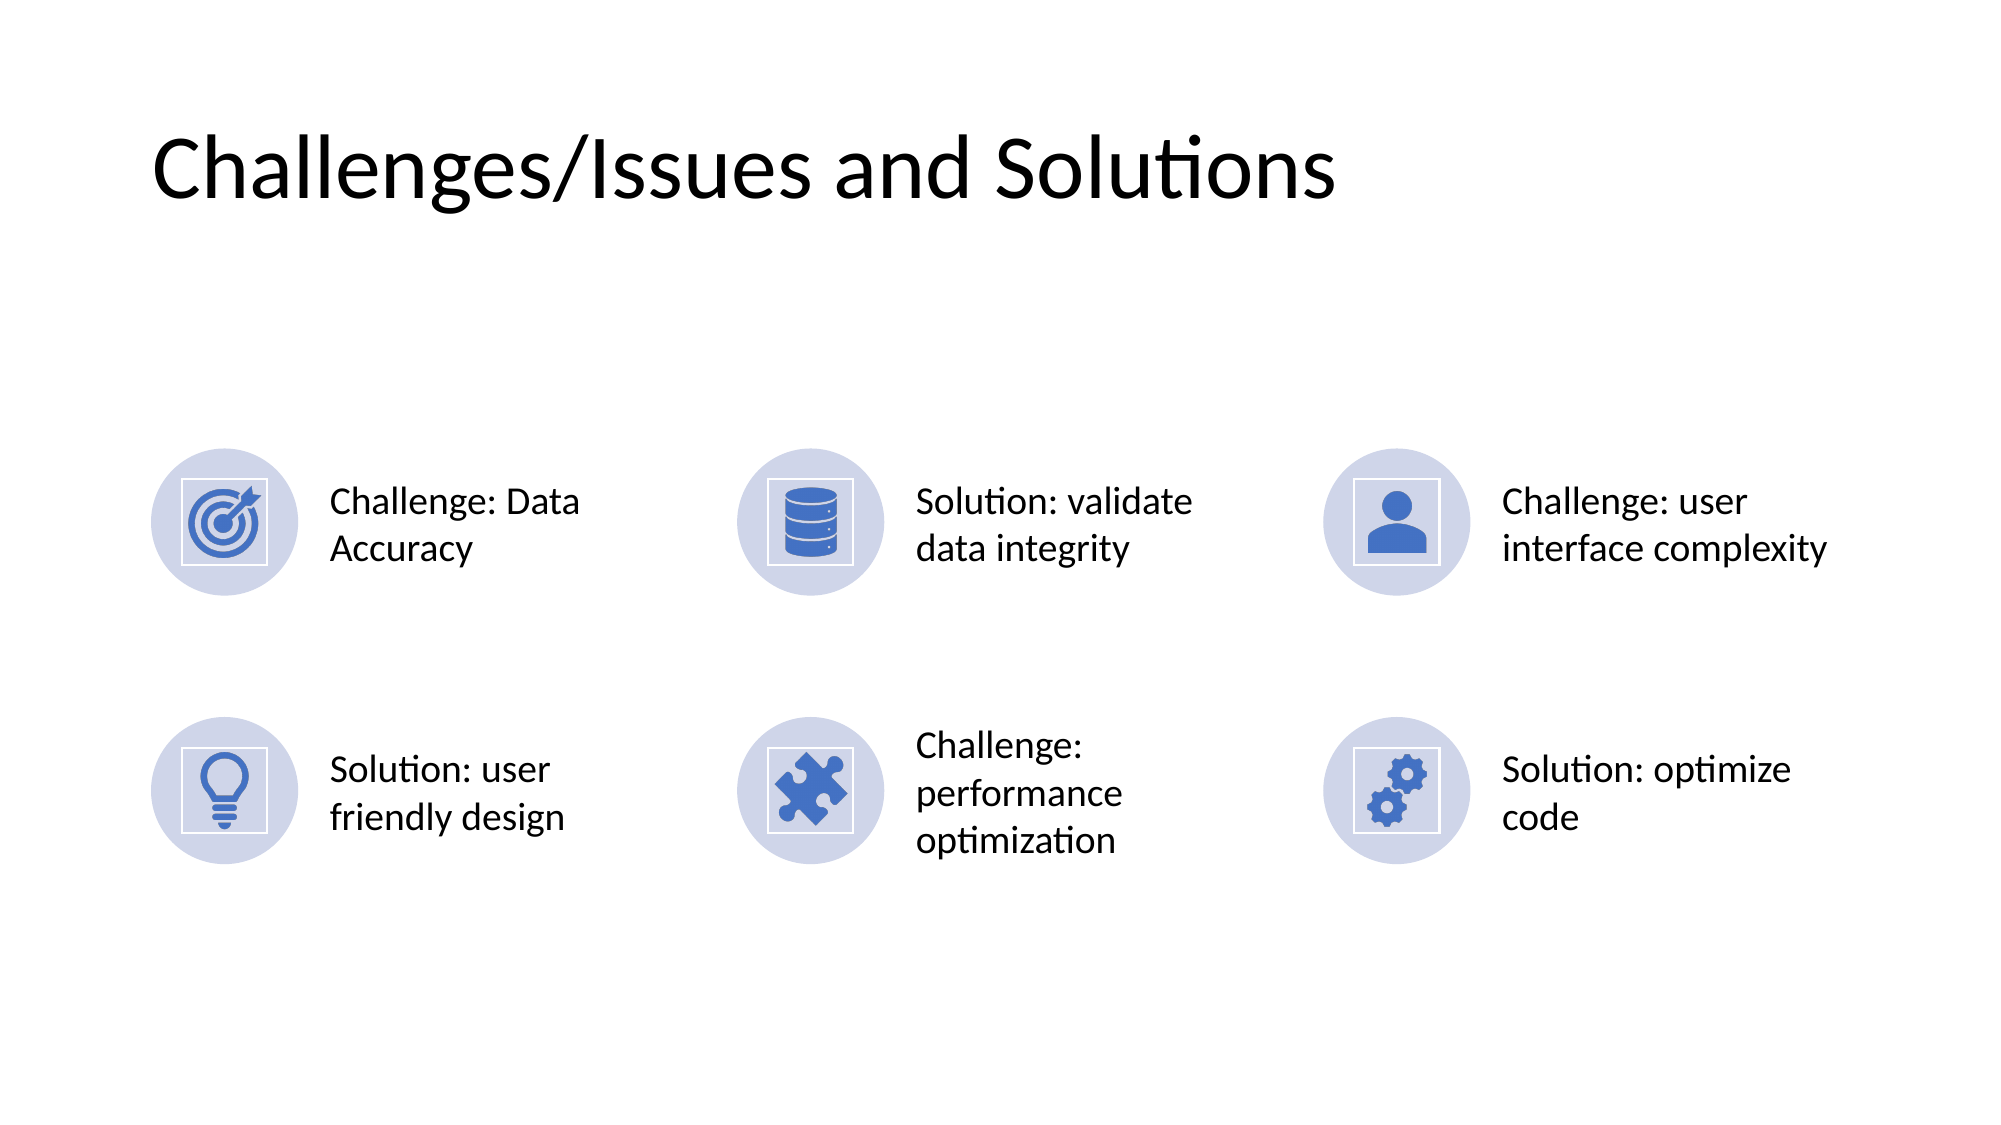

# Challenges/Issues and Solutions
Challenge: Data Accuracy
Solution: validate data integrity
Challenge: user interface complexity
Solution: user friendly design
Challenge: performance optimization
Solution: optimize code